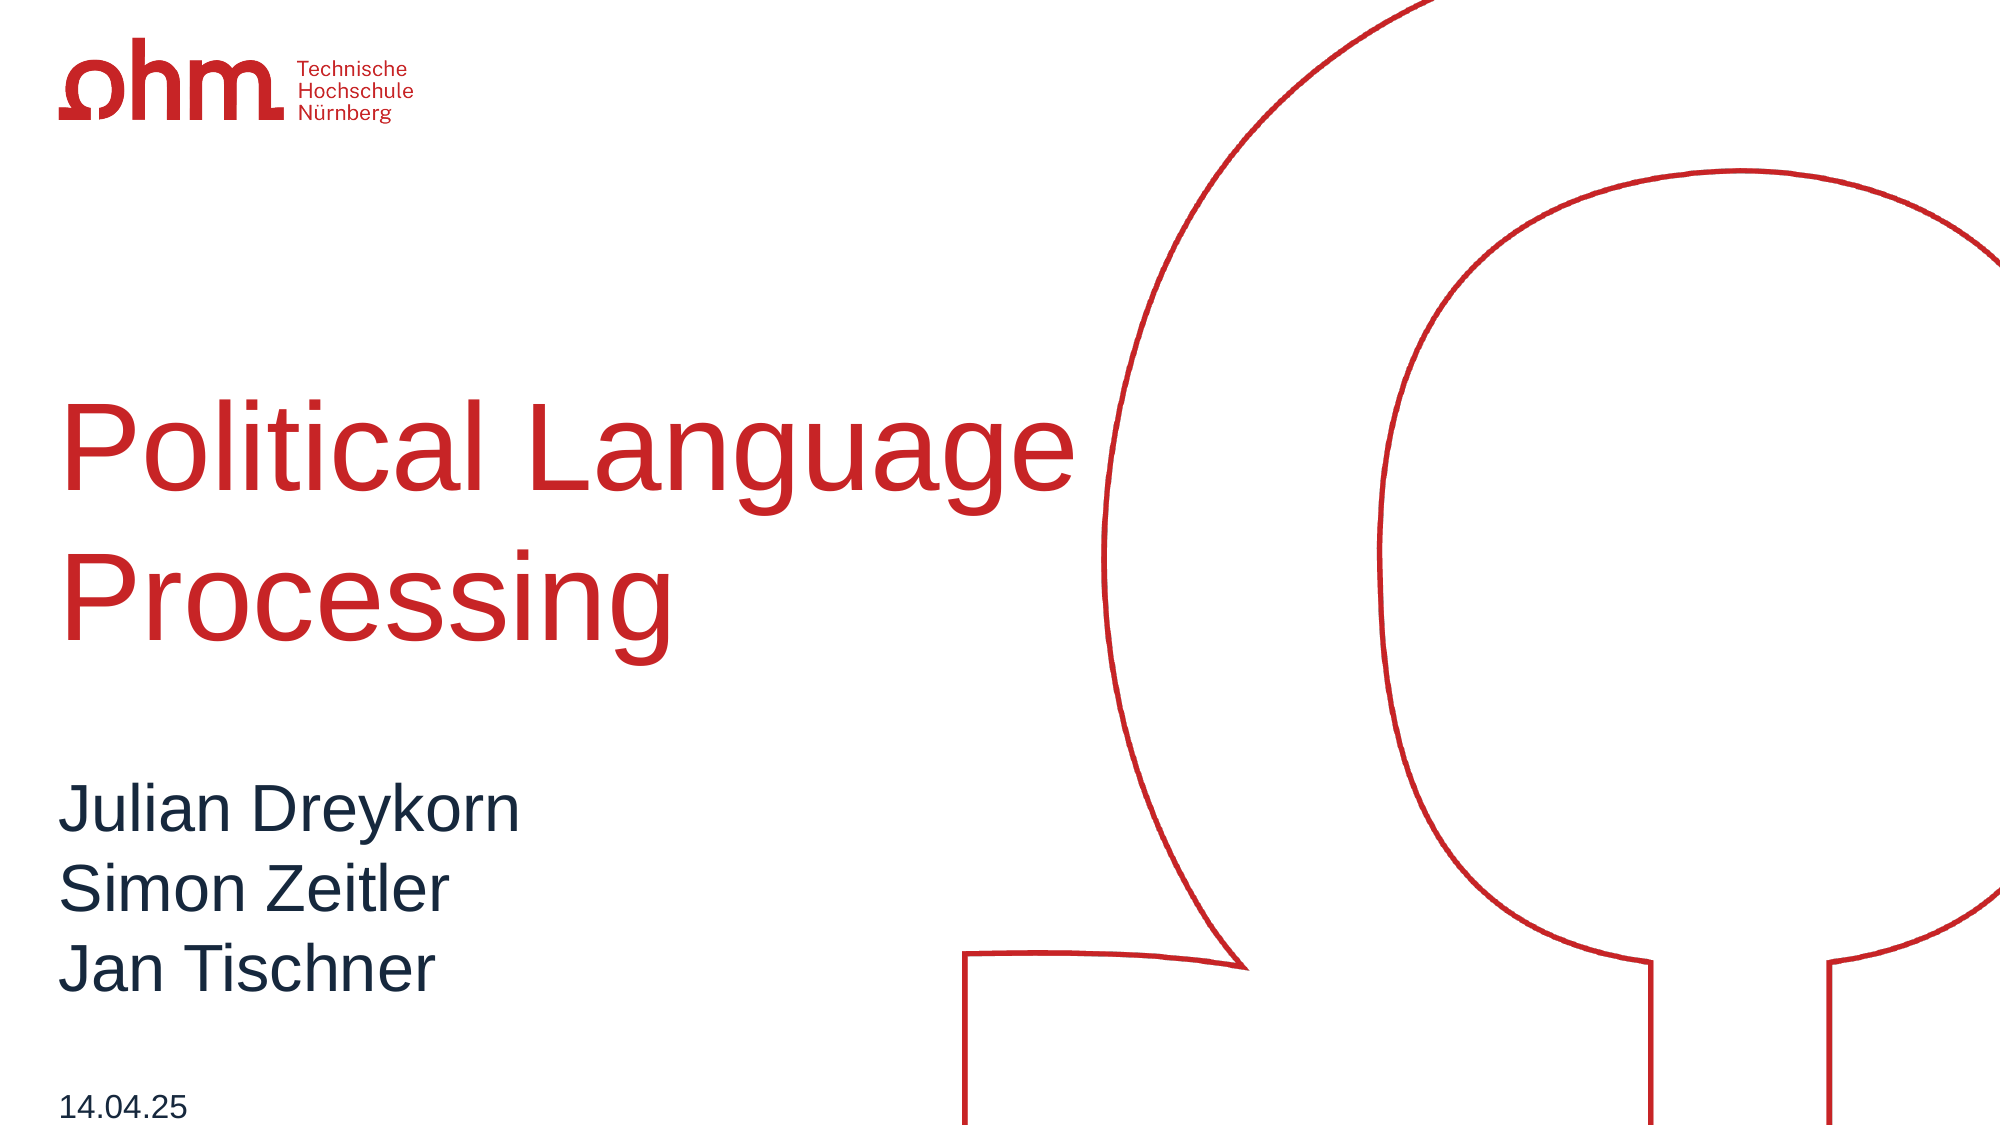

# Political Language Processing Julian Dreykorn Simon Zeitler Jan Tischner 14.04.25